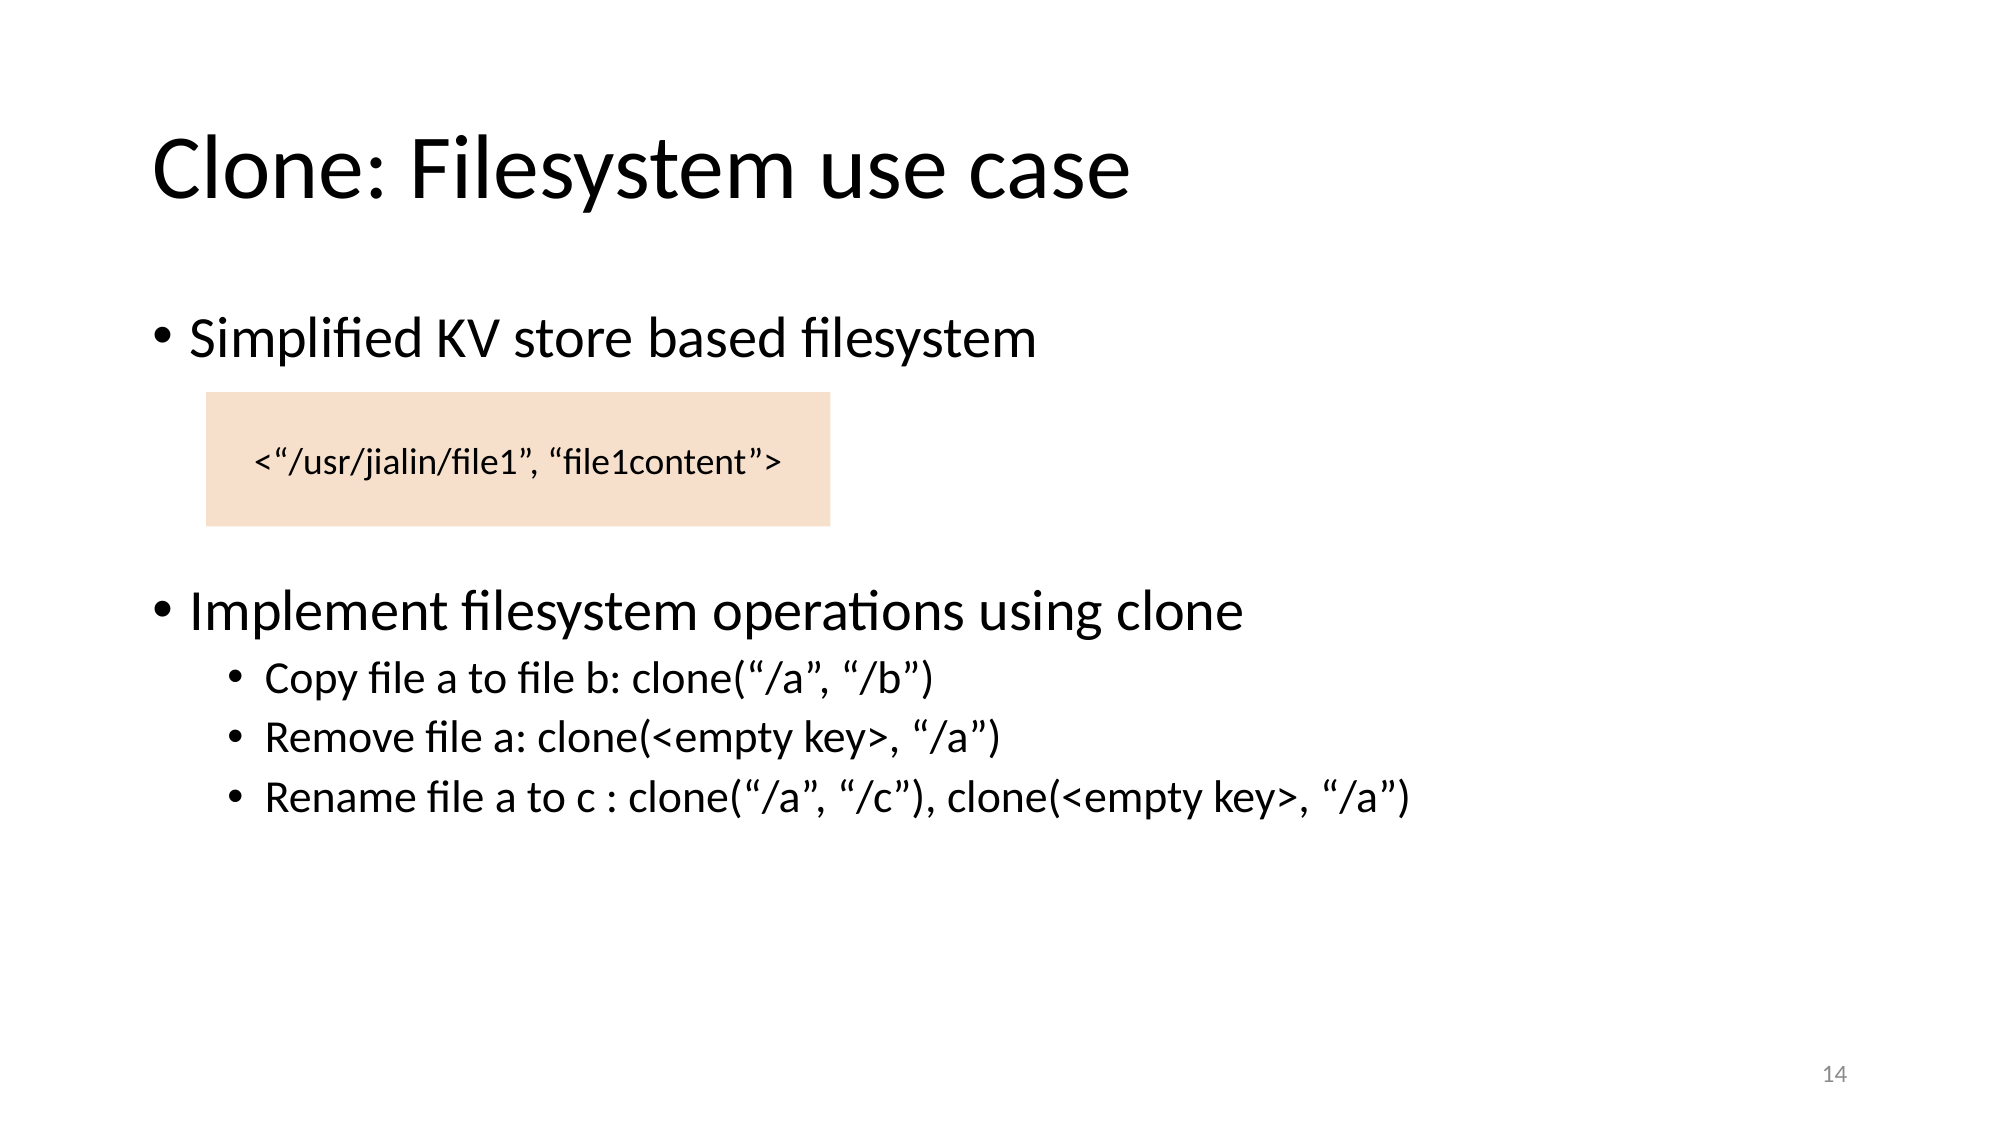

# Clone: Filesystem use case
Simplified KV store based filesystem

Implement filesystem operations using clone
Copy file a to file b: clone(“/a”, “/b”)
Remove file a: clone(<empty key>, “/a”)
Rename file a to c : clone(“/a”, “/c”), clone(<empty key>, “/a”)
<“/usr/jialin/file1”, “file1content”>
14